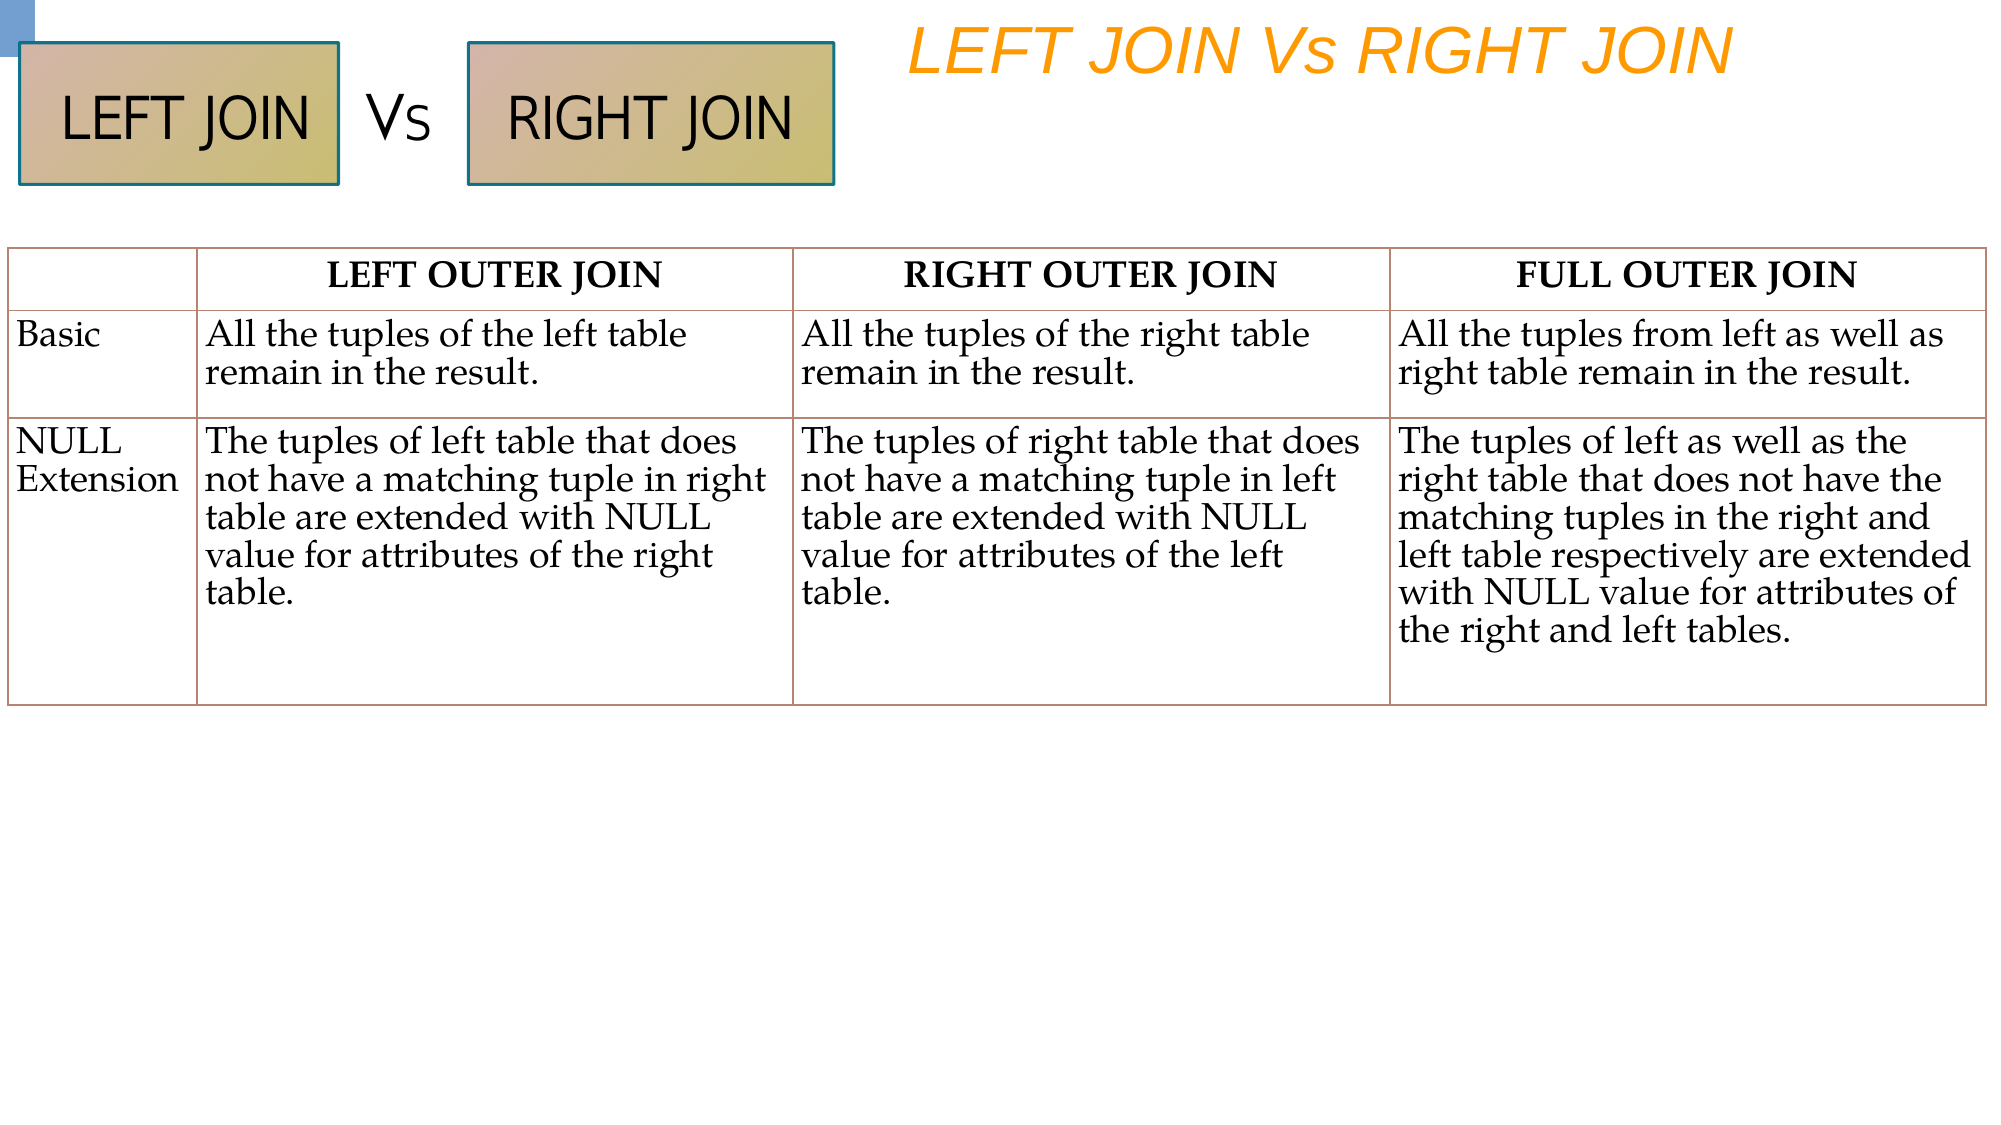

LEFT JOIN Vs RIGHT JOIN

VS
LEFT JOIN
RIGHT JOIN
|  | LEFT OUTER JOIN | RIGHT OUTER JOIN | FULL OUTER JOIN |
| --- | --- | --- | --- |
| Basic | All the tuples of the left table remain in the result. | All the tuples of the right table remain in the result. | All the tuples from left as well as right table remain in the result. |
| NULL Extension | The tuples of left table that does not have a matching tuple in right table are extended with NULL value for attributes of the right table. | The tuples of right table that does not have a matching tuple in left table are extended with NULL value for attributes of the left table. | The tuples of left as well as the right table that does not have the matching tuples in the right and left table respectively are extended with NULL value for attributes of the right and left tables. |